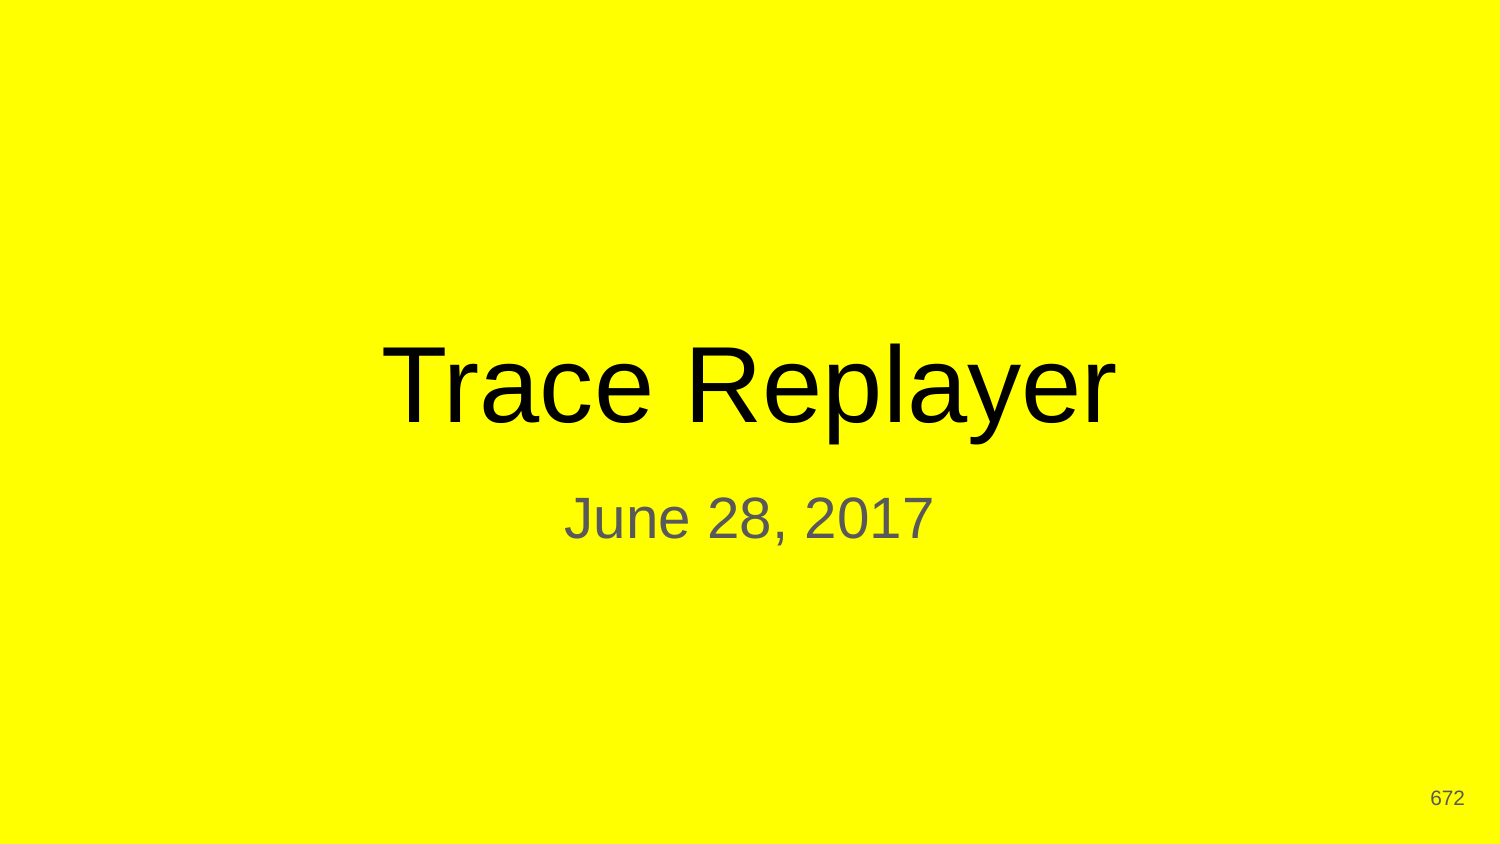

# Trace Replayer
June 28, 2017
672